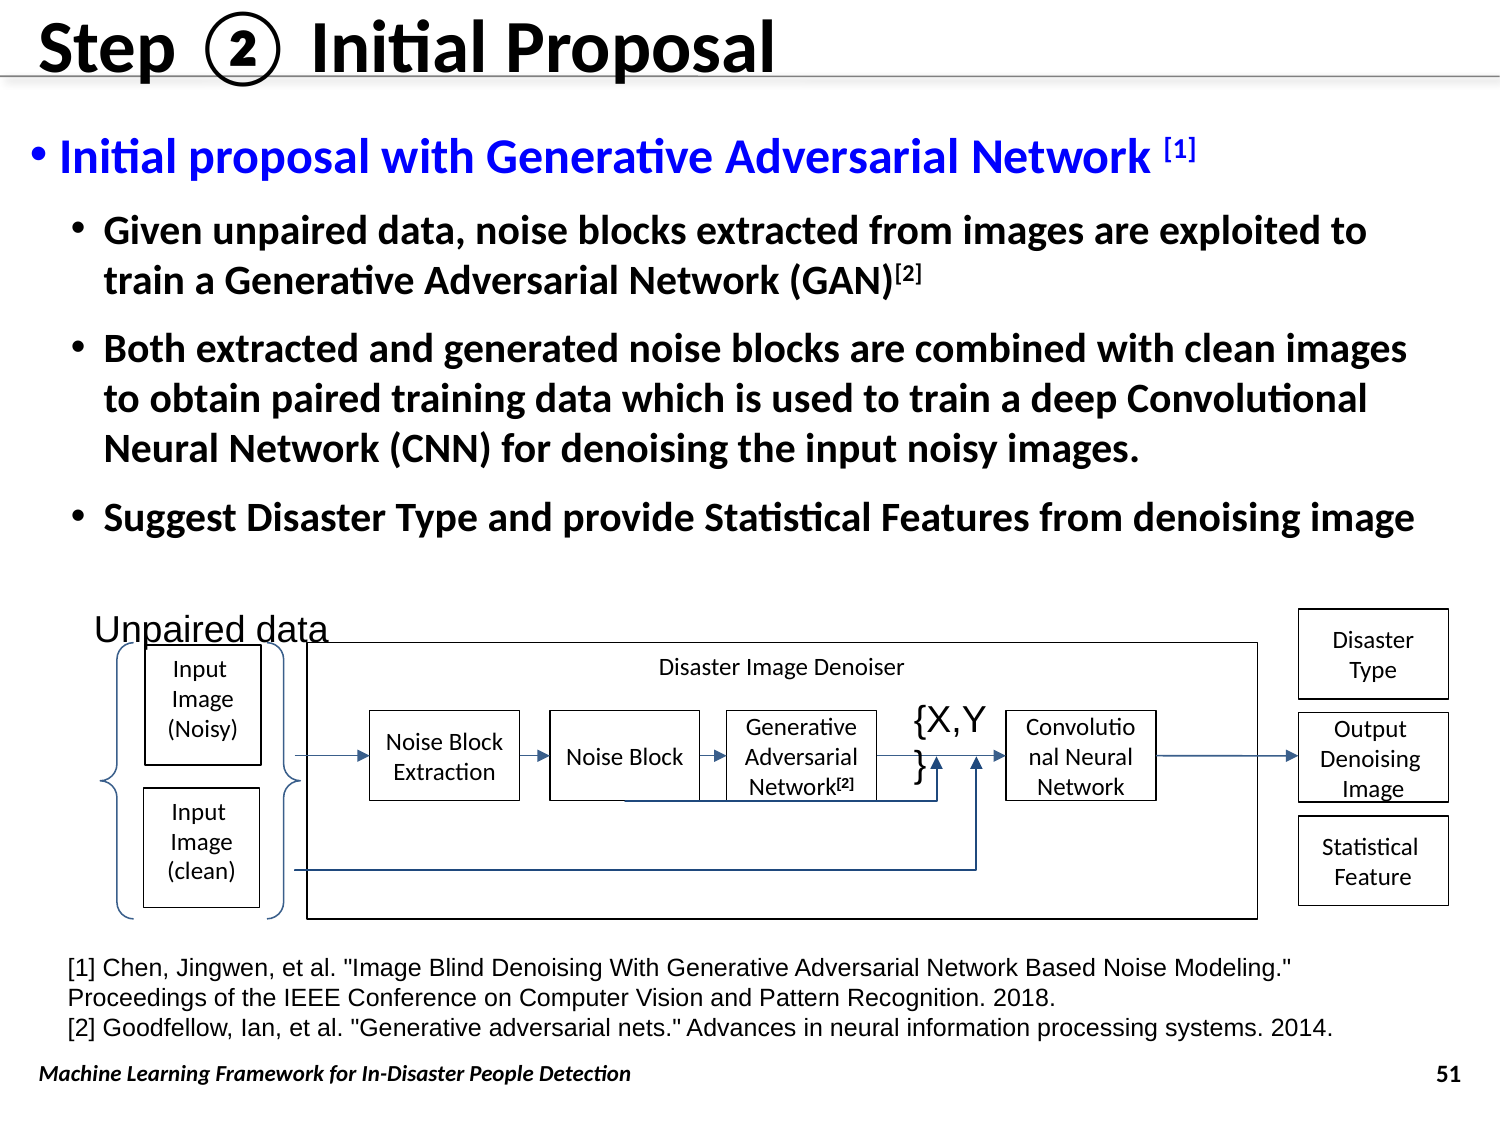

# Step ② Initial Proposal
Initial proposal with Generative Adversarial Network [1]
Given unpaired data, noise blocks extracted from images are exploited to train a Generative Adversarial Network (GAN)[2]
Both extracted and generated noise blocks are combined with clean images to obtain paired training data which is used to train a deep Convolutional Neural Network (CNN) for denoising the input noisy images.
Suggest Disaster Type and provide Statistical Features from denoising image
Unpaired data
Disaster
Type

Disaster Image Denoiser
Input
Image
(Noisy)
{X,Y}
Noise Block
Extraction
Noise Block
Generative Adversarial Network[2]
Convolutional Neural Network
Output
Denoising
Image

Input
Image
(clean)
Statistical
Feature
[1] Chen, Jingwen, et al. "Image Blind Denoising With Generative Adversarial Network Based Noise Modeling." Proceedings of the IEEE Conference on Computer Vision and Pattern Recognition. 2018.
[2] Goodfellow, Ian, et al. "Generative adversarial nets." Advances in neural information processing systems. 2014.
Machine Learning Framework for In-Disaster People Detection
51